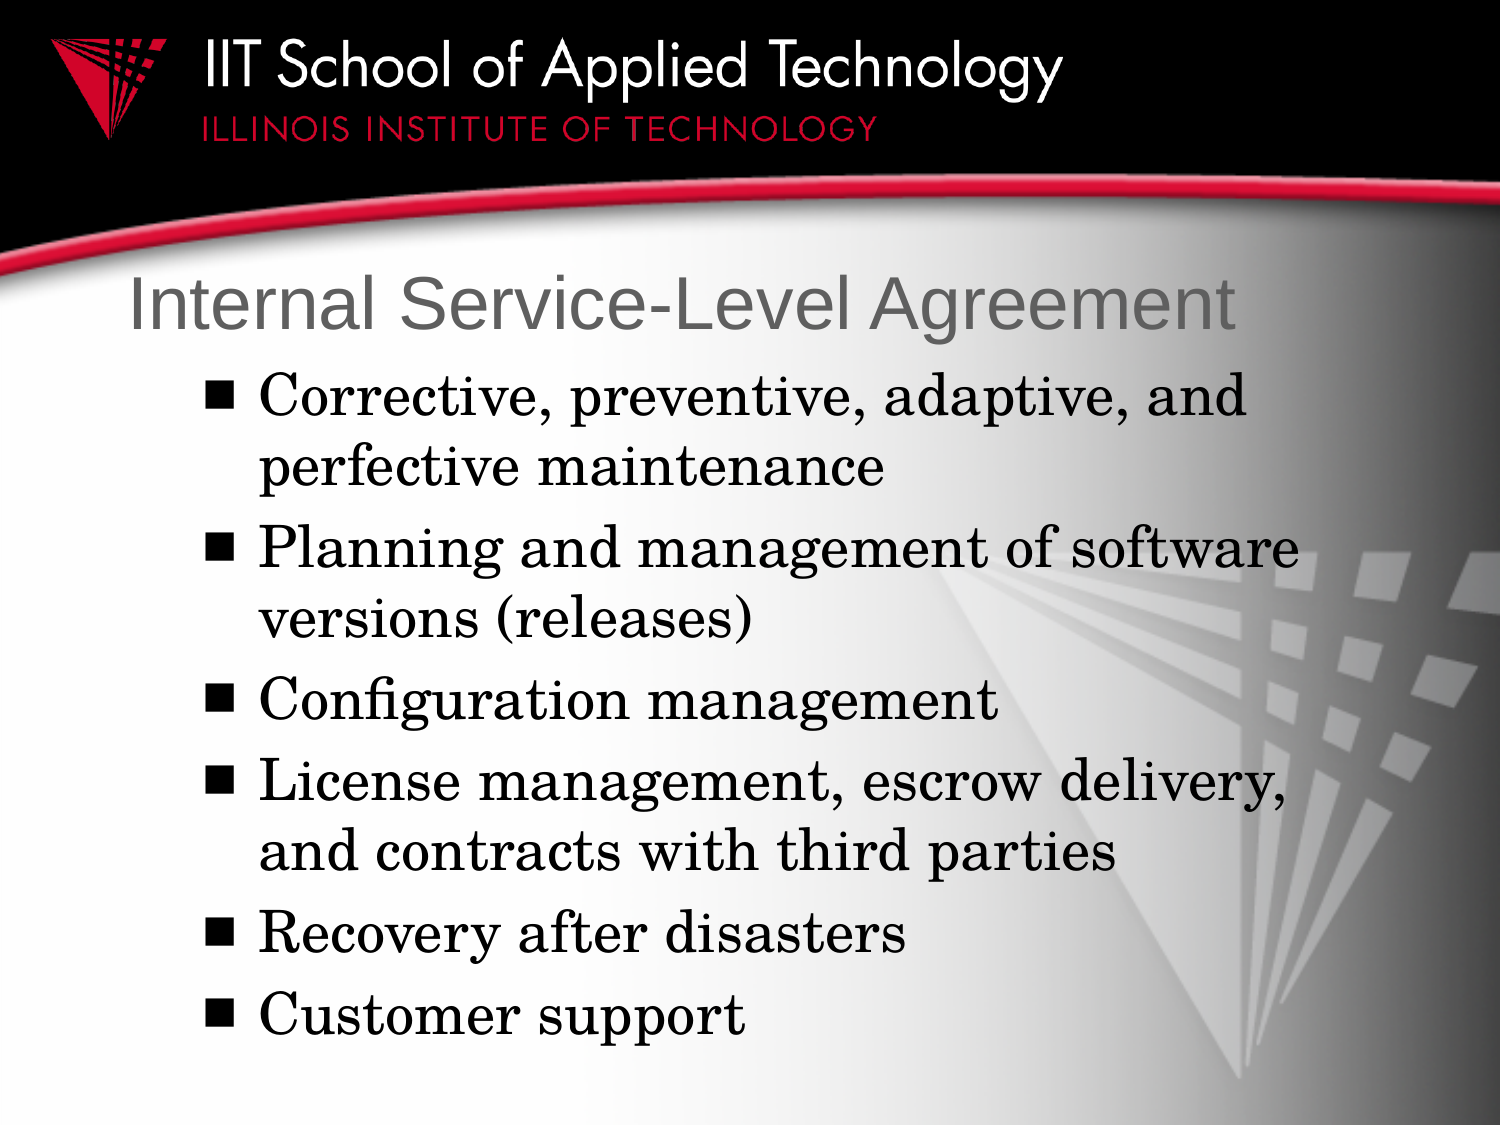

# Internal Service-Level Agreement
Corrective, preventive, adaptive, and perfective maintenance
Planning and management of software versions (releases)
Configuration management
License management, escrow delivery, and contracts with third parties
Recovery after disasters
Customer support